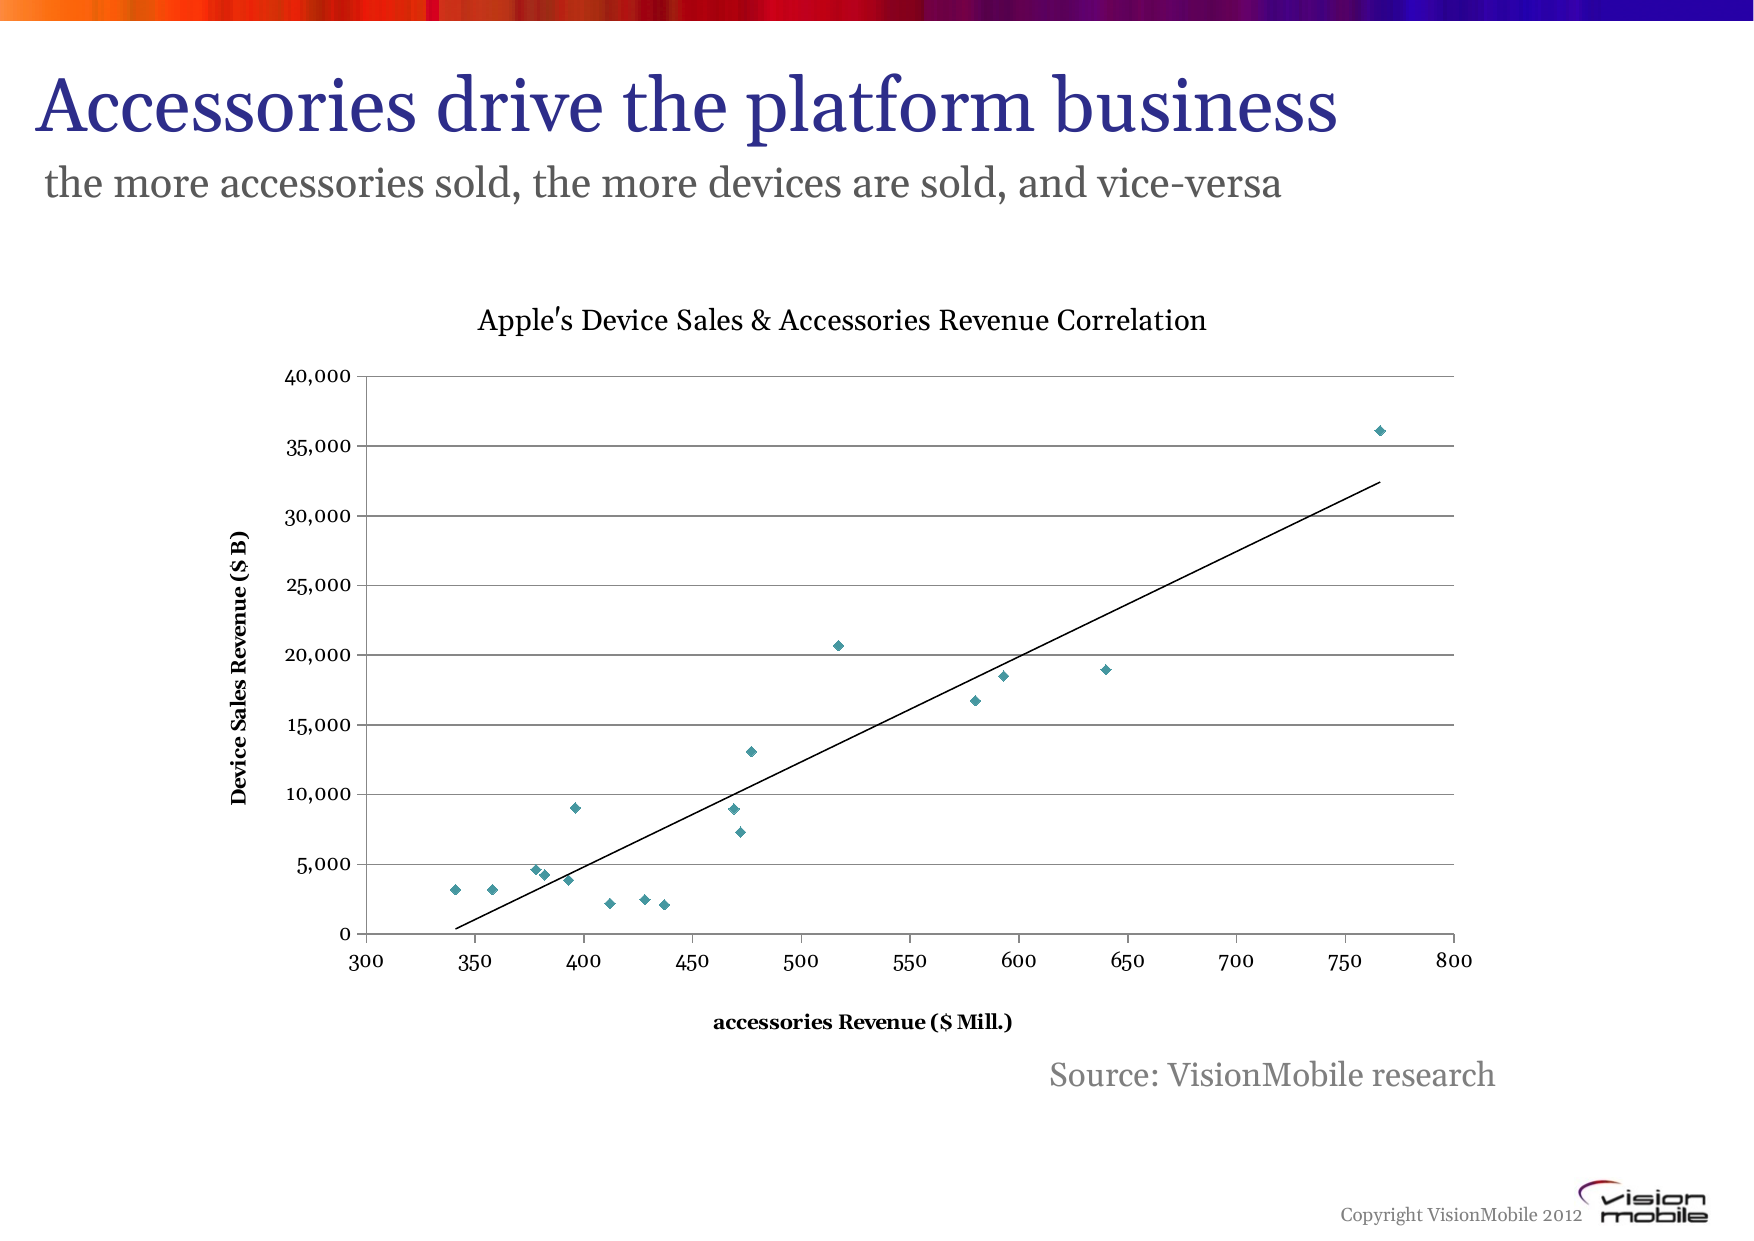

# Accessories drive the platform business the more accessories sold, the more devices are sold, and vice-versa

### Chart: Apple's Device Sales & Accessories Revenue Correlation

| Category | iPhone+iPad+iPod  |
|---|---|
Source: VisionMobile research